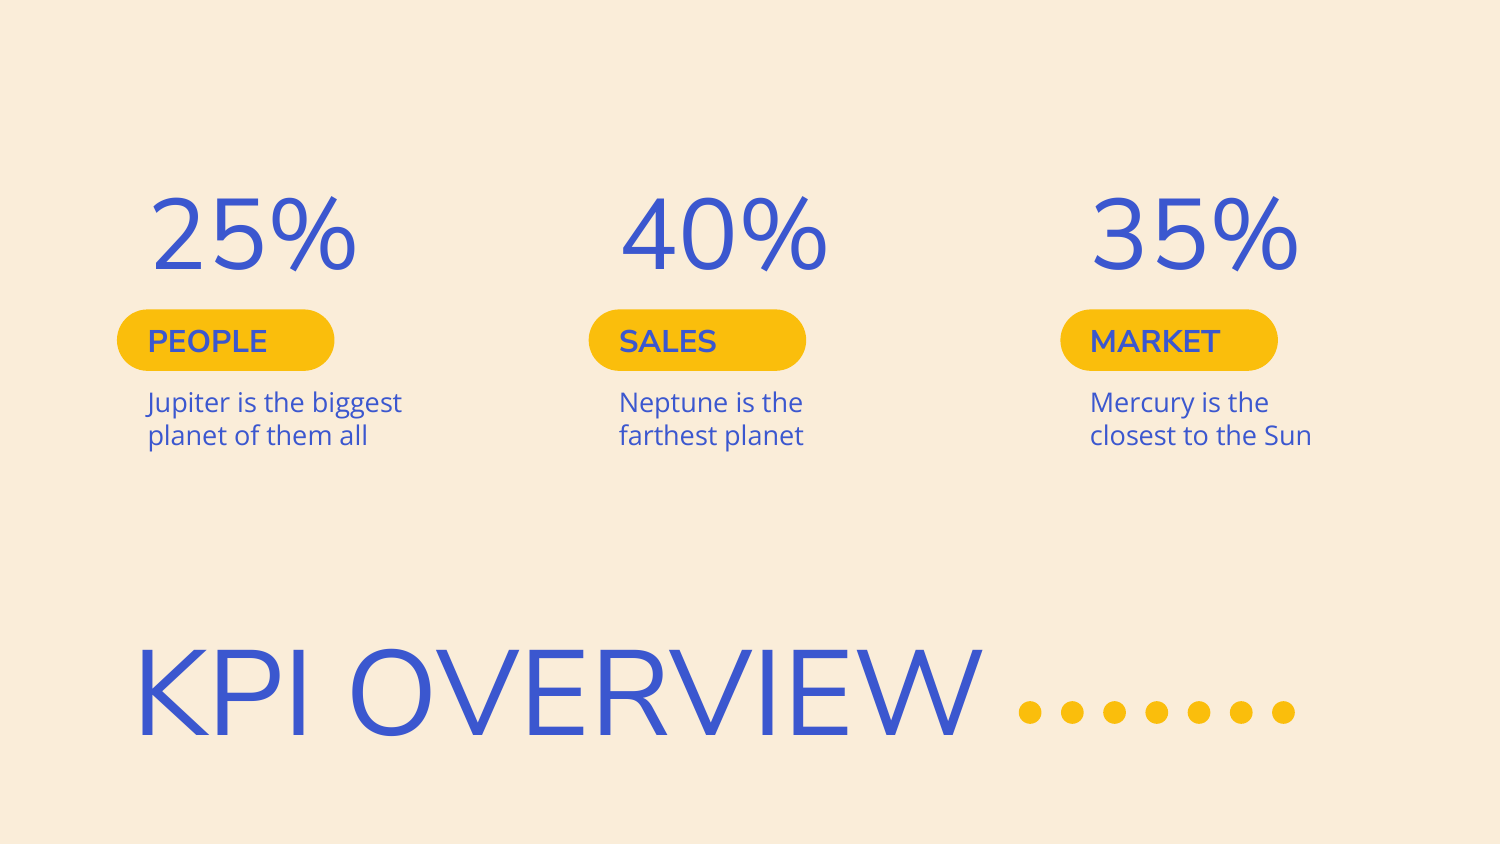

# 25%
40%
35%

PEOPLE

SALES

MARKET
Jupiter is the biggest planet of them all
Neptune is the farthest planet
Mercury is the closest to the Sun
KPI OVERVIEW